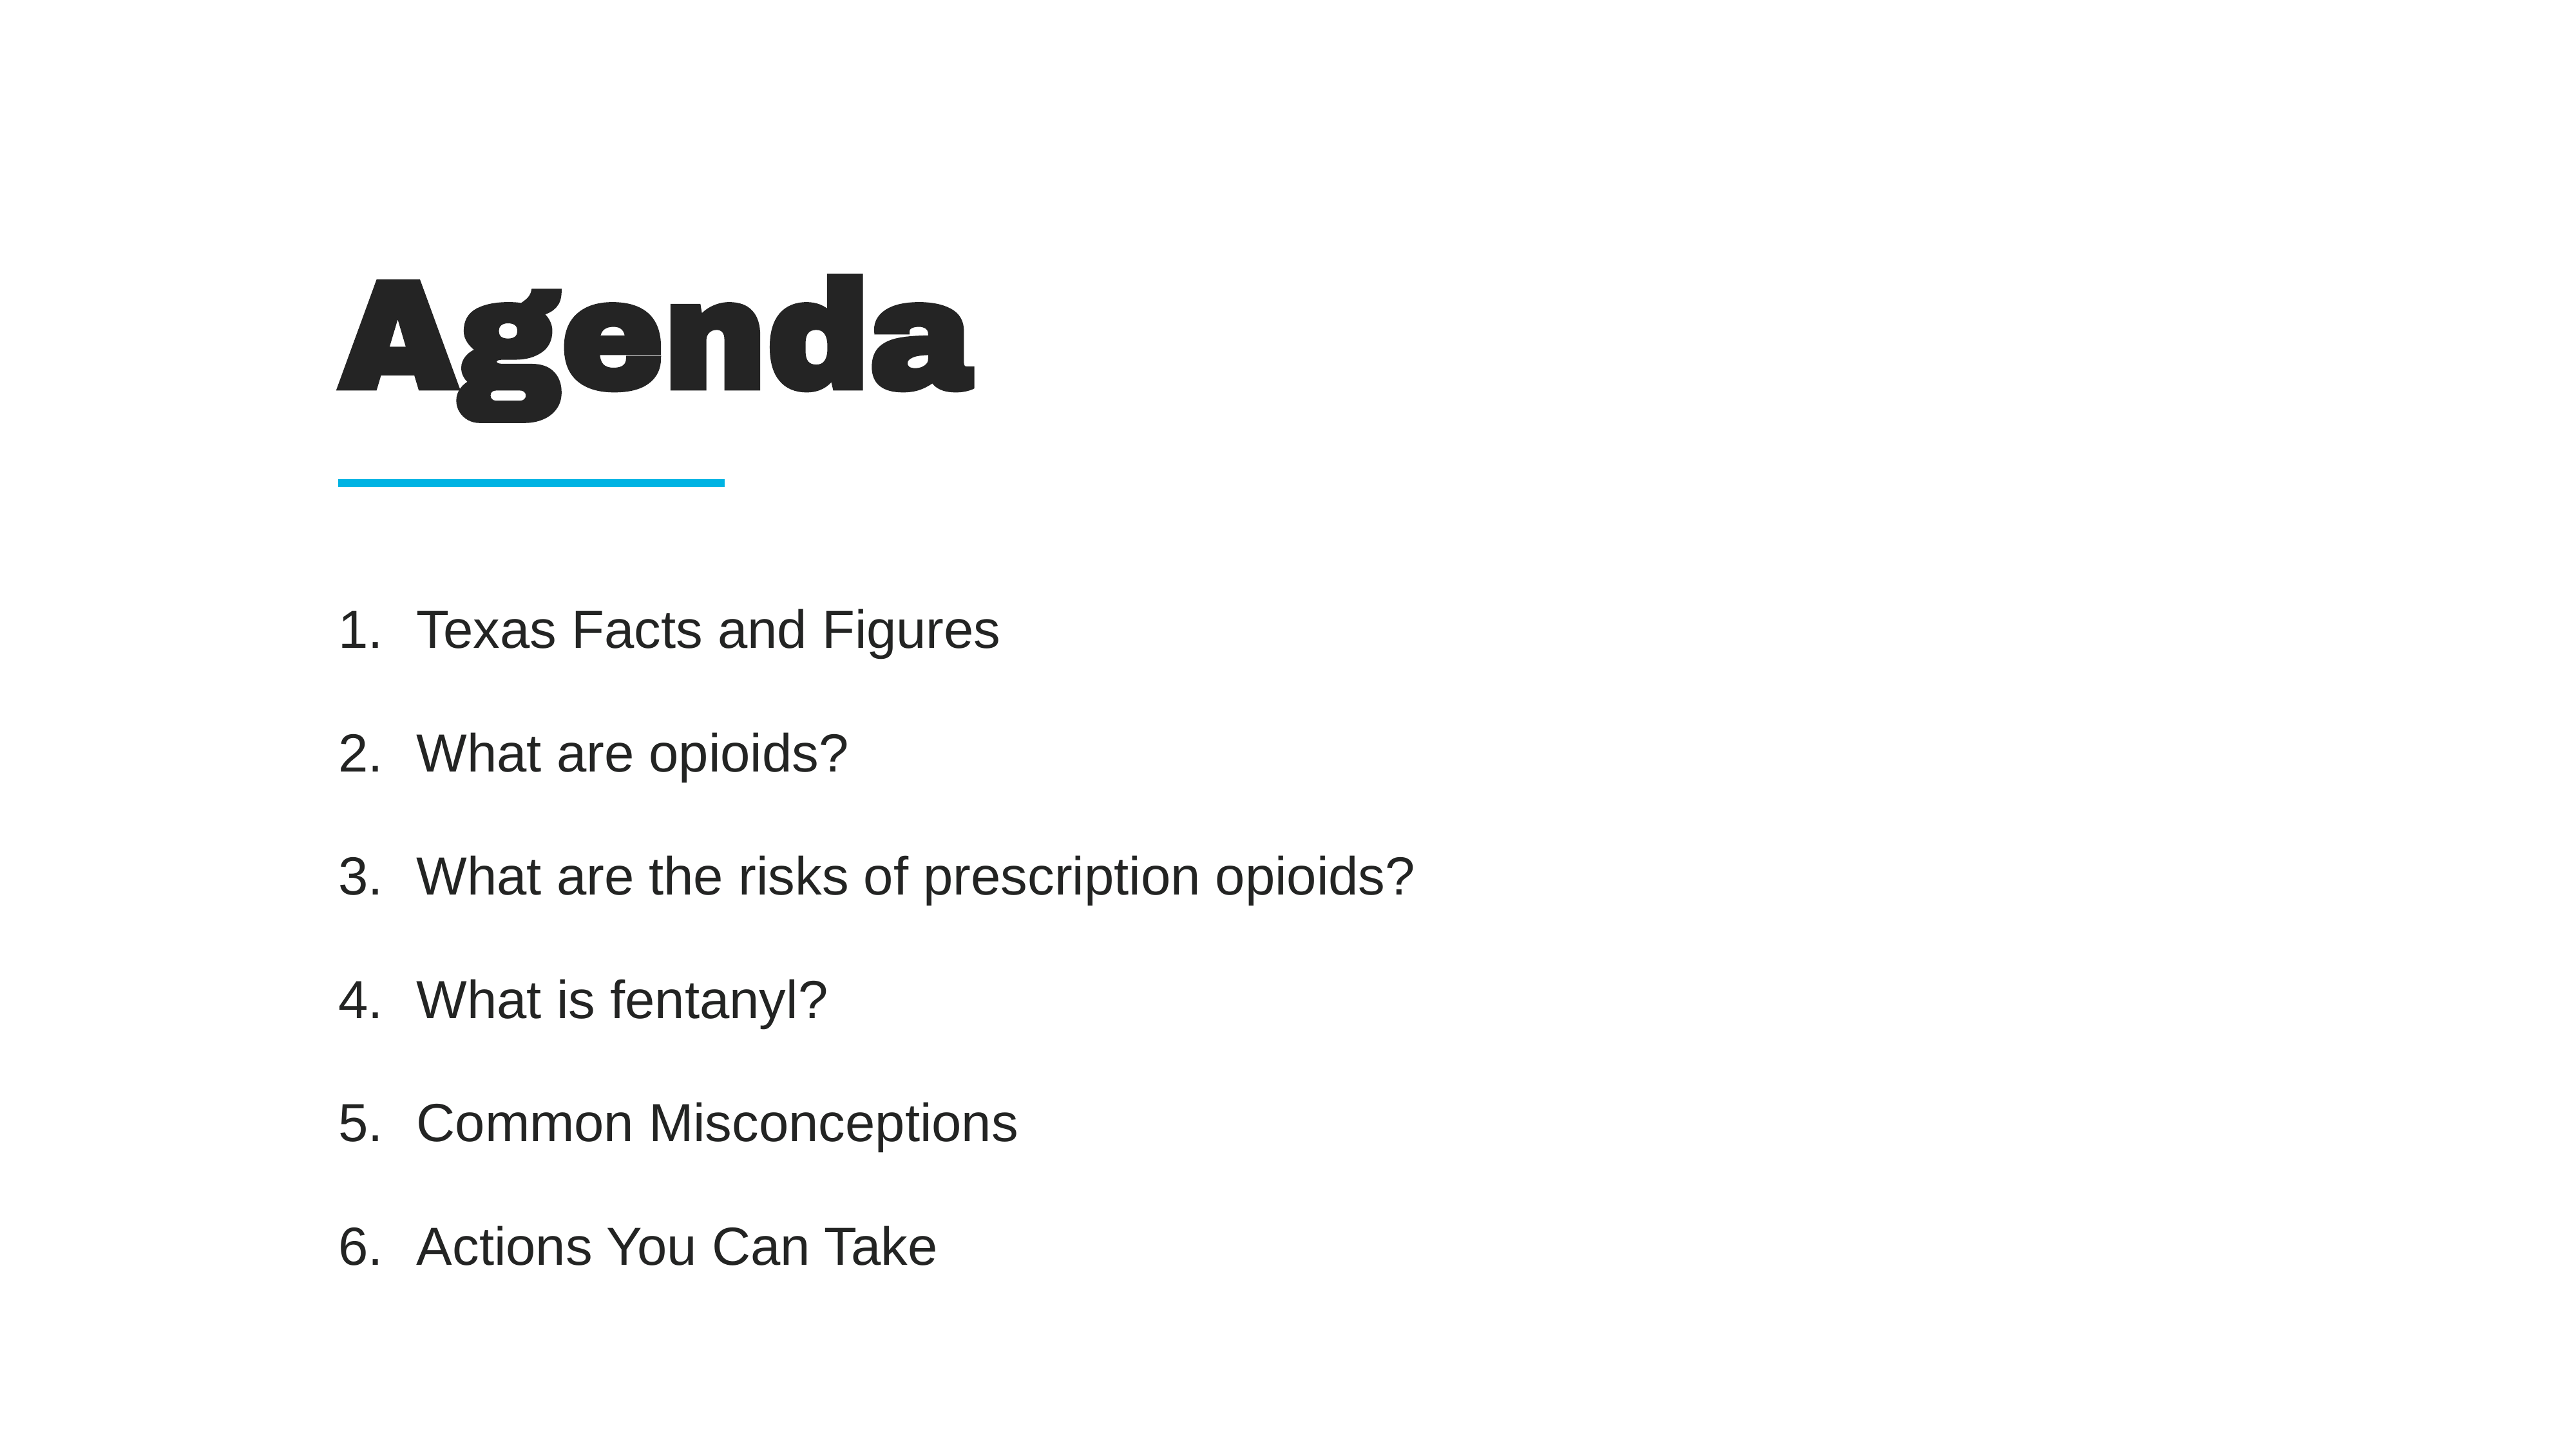

# Agenda
Texas Facts and Figures
What are opioids?
What are the risks of prescription opioids?
What is fentanyl?
Common Misconceptions
Actions You Can Take